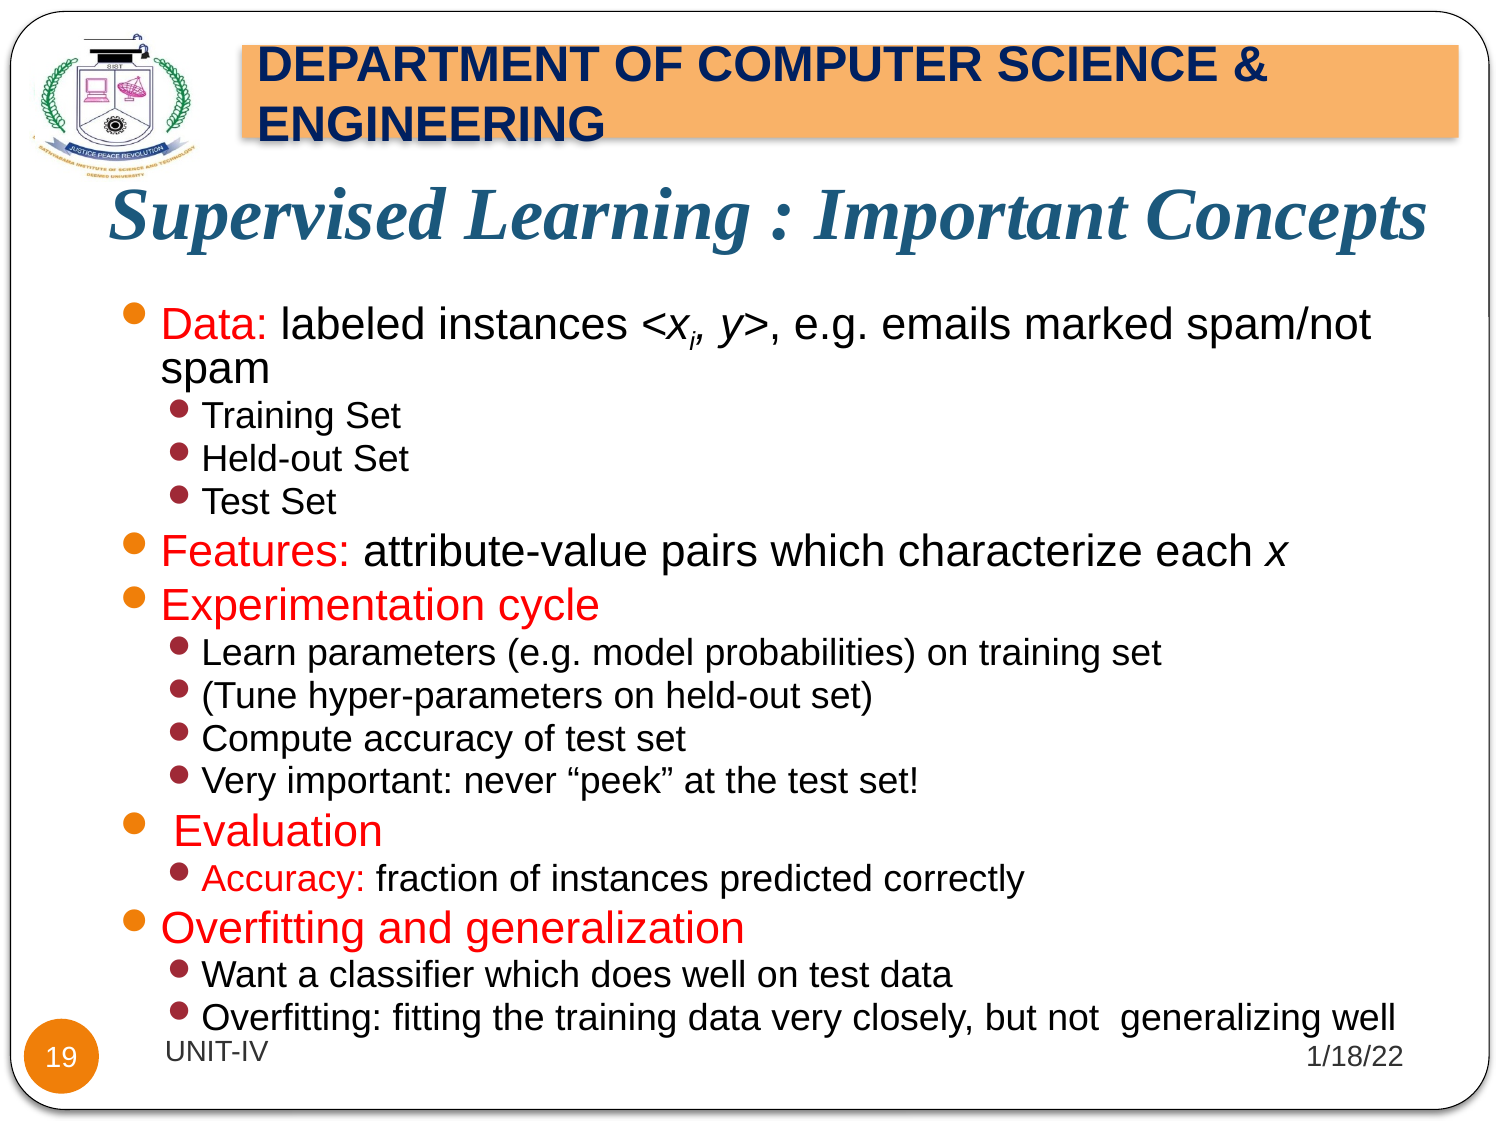

# Supervised Learning : Important Concepts
Data: labeled instances <xi, y>, e.g. emails marked spam/not spam
Training Set
Held-out Set
Test Set
Features: attribute-value pairs which characterize each x
Experimentation cycle
Learn parameters (e.g. model probabilities) on training set
(Tune hyper-parameters on held-out set)
Compute accuracy of test set
Very important: never “peek” at the test set!
 Evaluation
Accuracy: fraction of instances predicted correctly
Overfitting and generalization
Want a classifier which does well on test data
Overfitting: fitting the training data very closely, but not  generalizing well

UNIT-IV
1/18/22
19